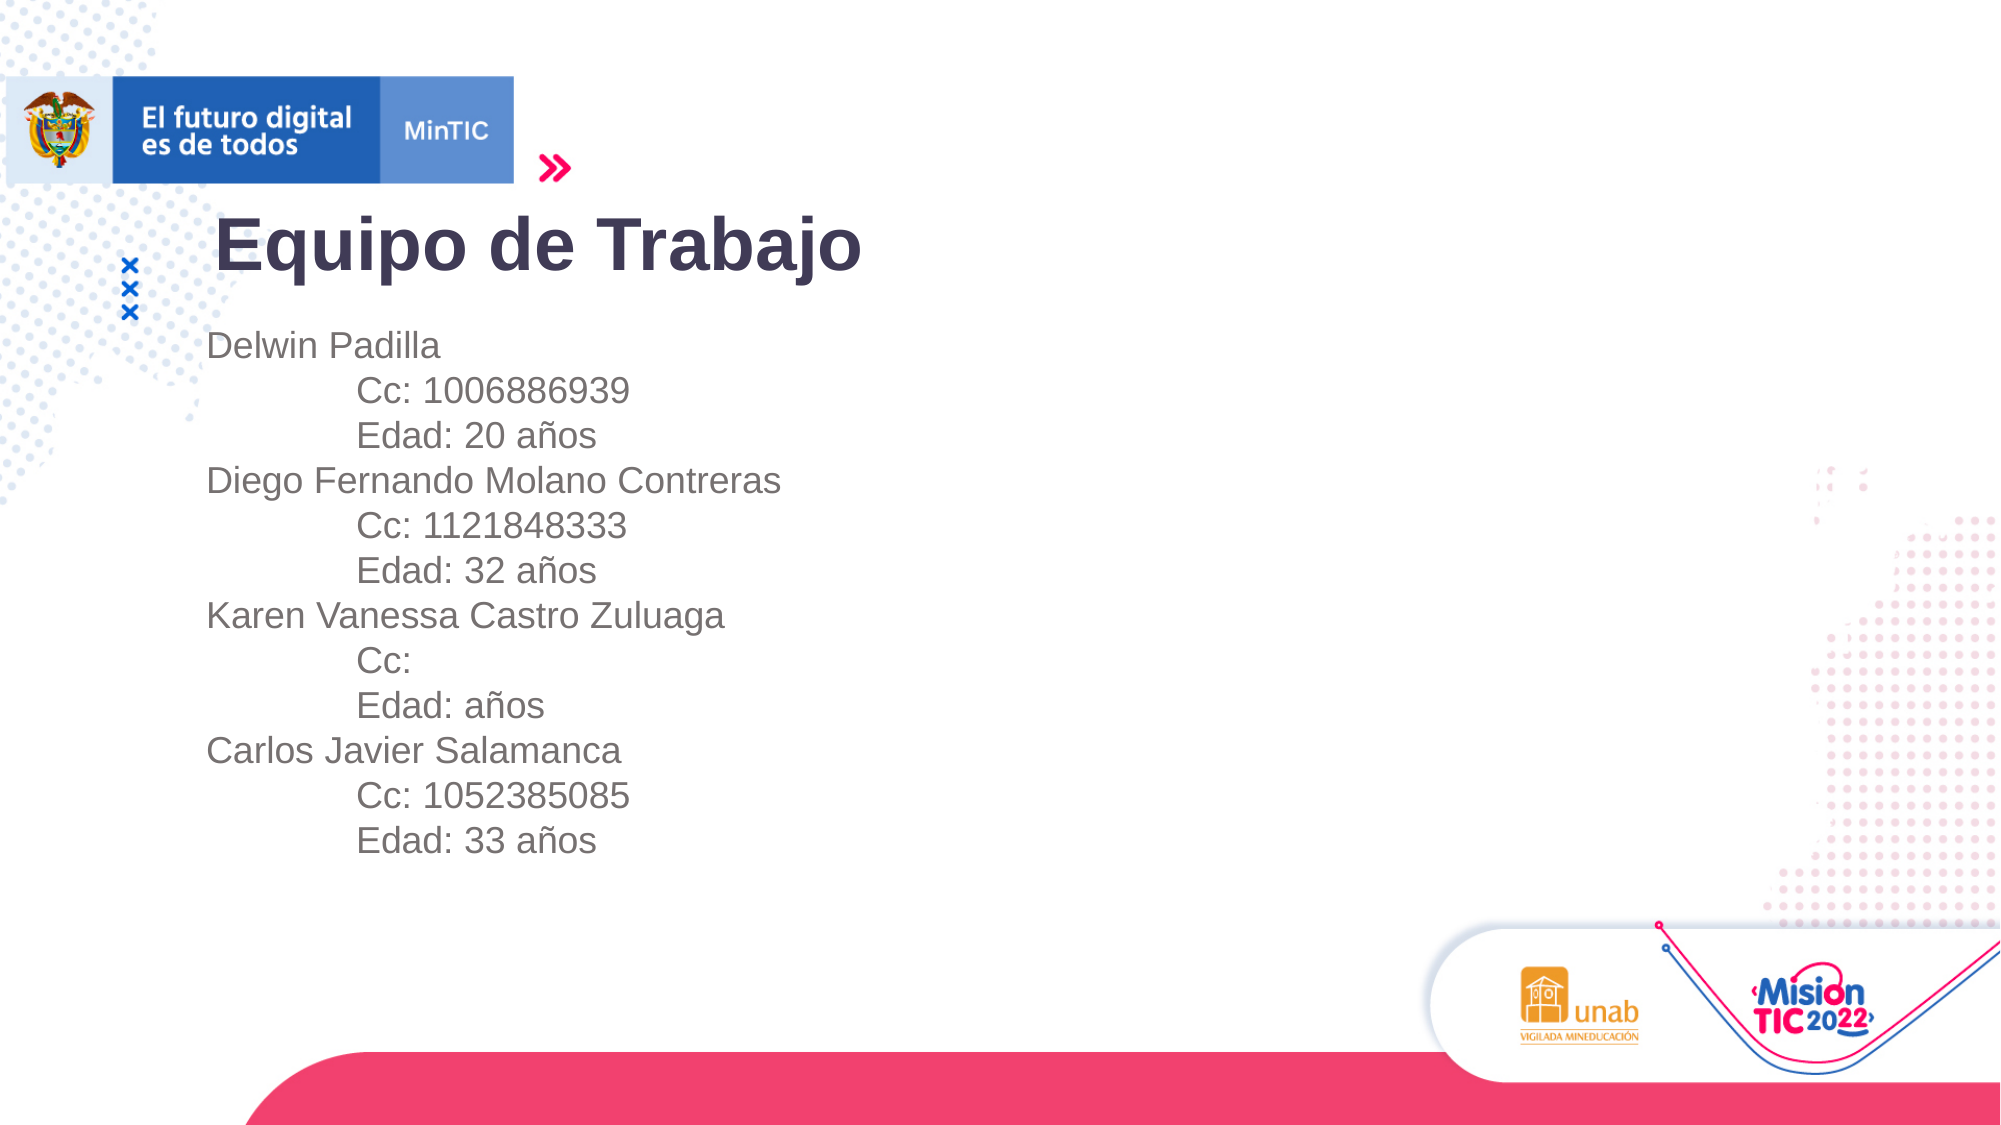

Equipo de Trabajo
Delwin Padilla
	Cc: 1006886939
	Edad: 20 años
Diego Fernando Molano Contreras
	Cc: 1121848333
	Edad: 32 años
Karen Vanessa Castro Zuluaga
	Cc:
	Edad: años
Carlos Javier Salamanca
	Cc: 1052385085
	Edad: 33 años